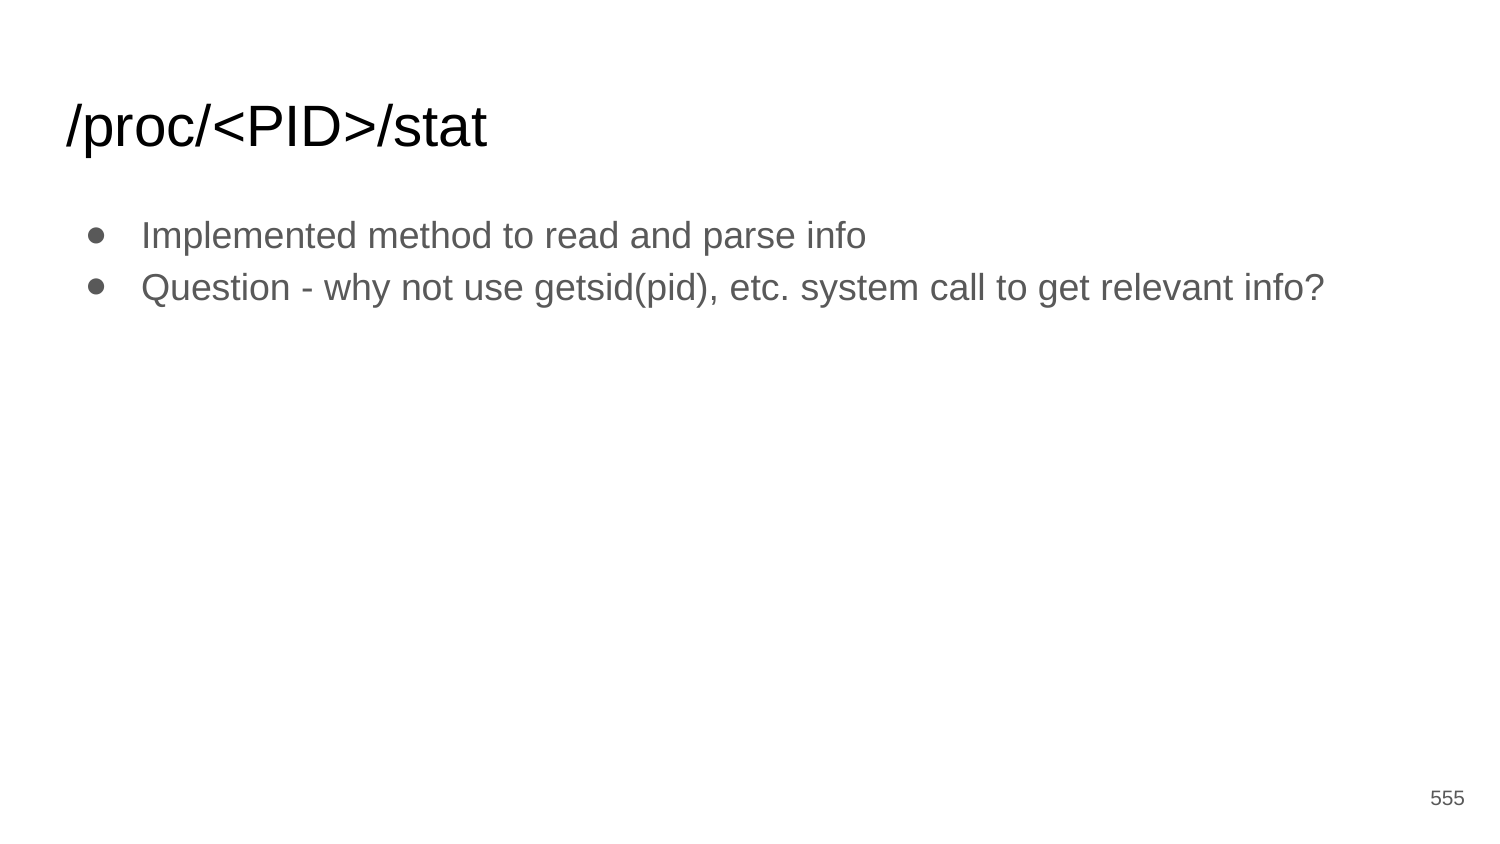

# /proc/<PID>/stat
Implemented method to read and parse info
Question - why not use getsid(pid), etc. system call to get relevant info?
555